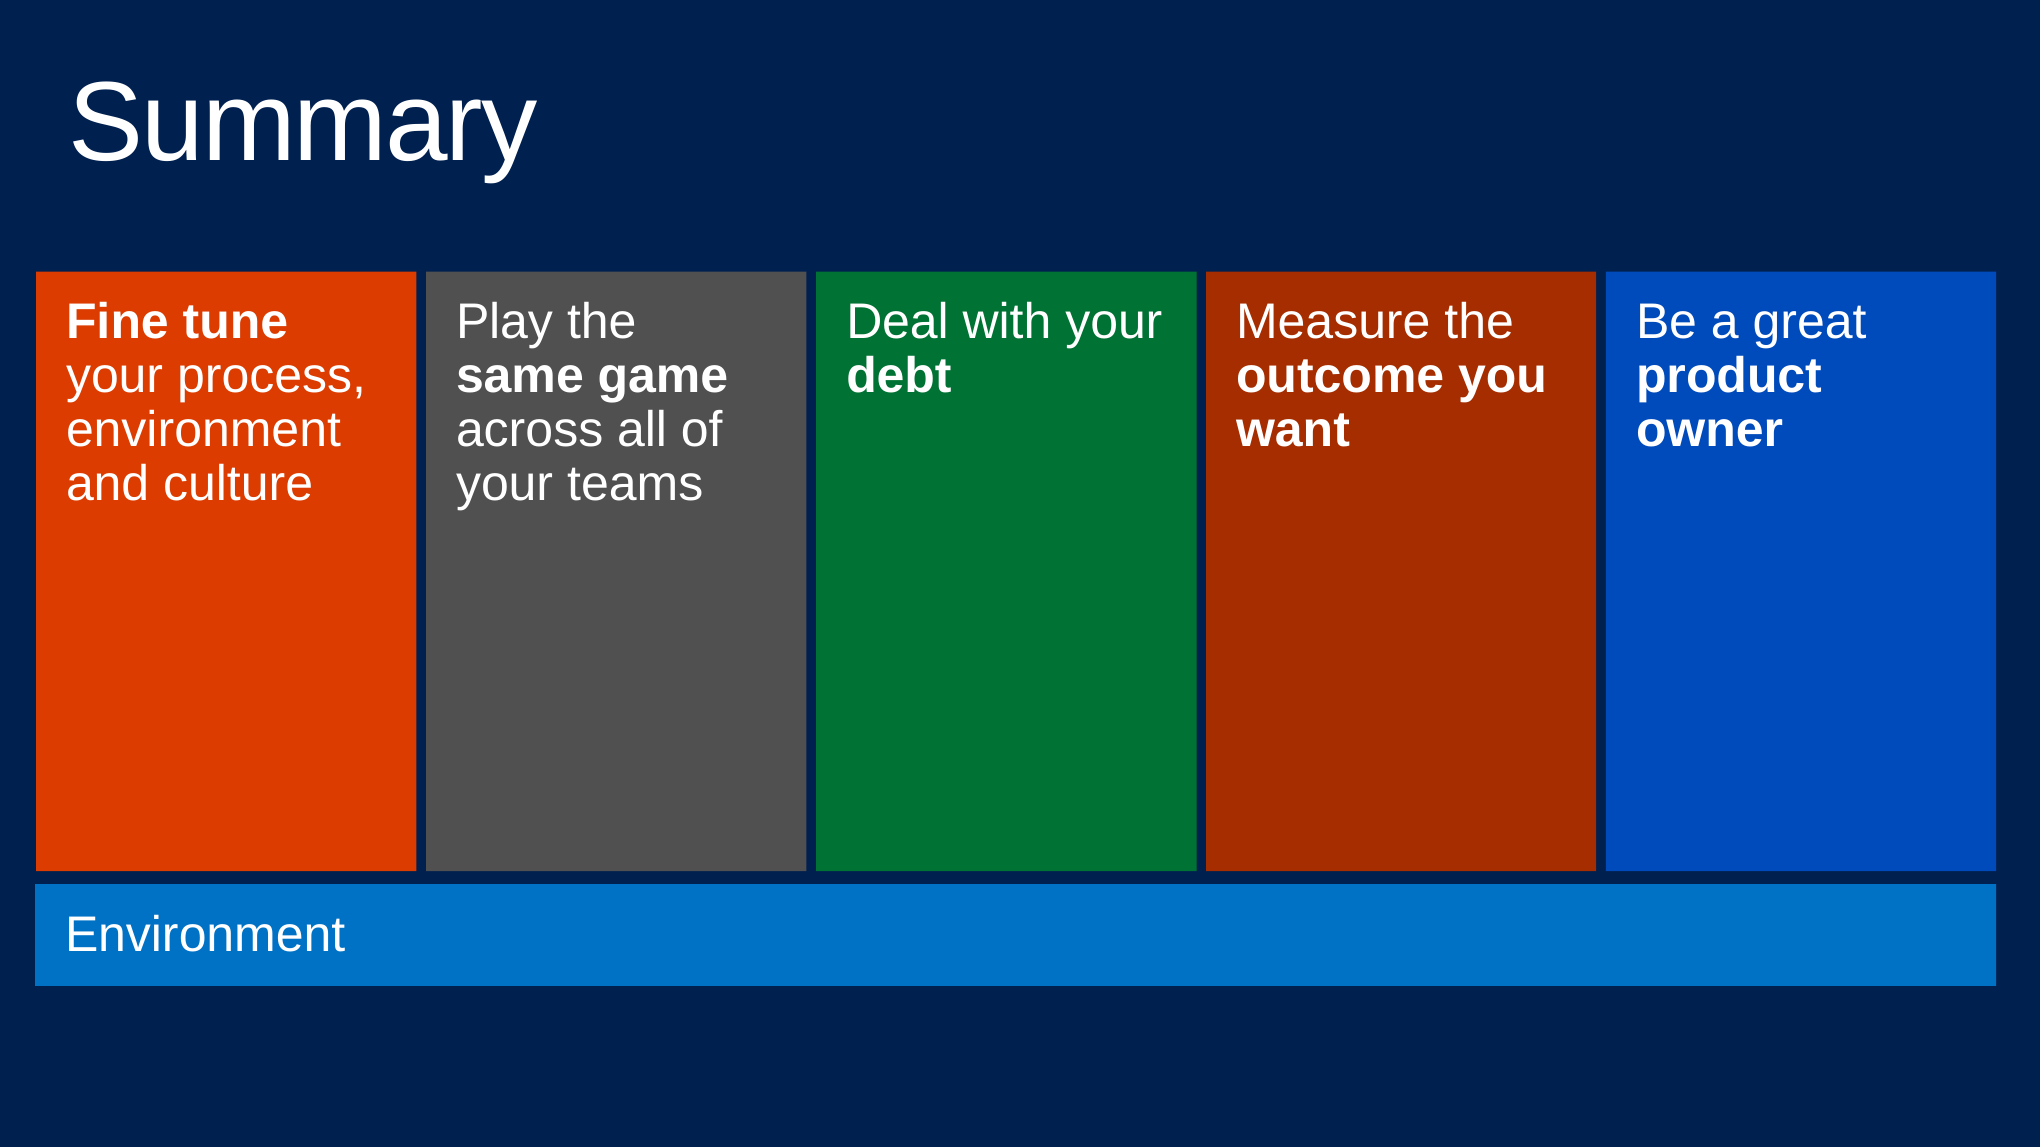

# Summary
Fine tune your process, environment and culture
Play the same game across all of your teams
Deal with your debt
Measure the outcome you want
Be a great product owner
Environment